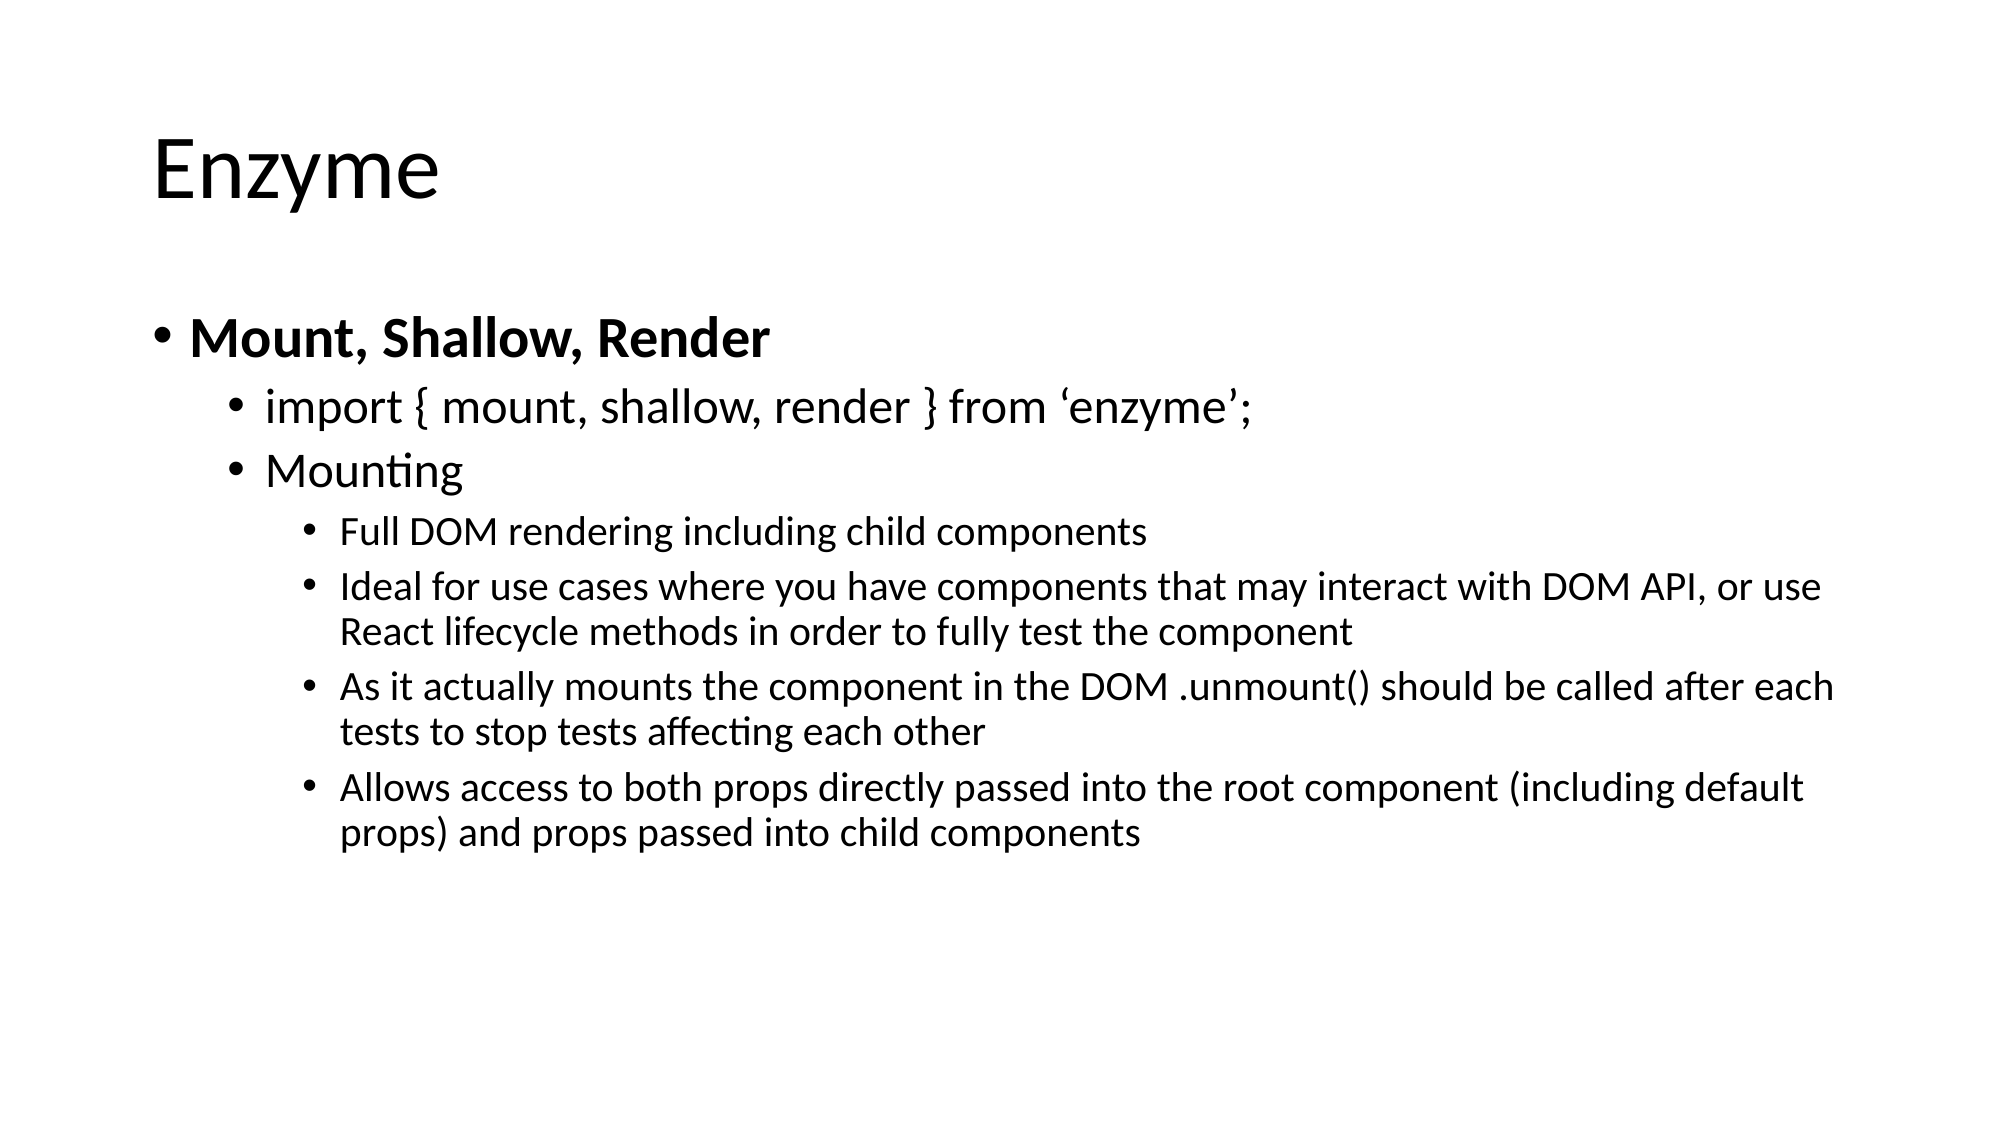

# Enzyme
Mount, Shallow, Render
import { mount, shallow, render } from ‘enzyme’;
Mounting
Full DOM rendering including child components
Ideal for use cases where you have components that may interact with DOM API, or use React lifecycle methods in order to fully test the component
As it actually mounts the component in the DOM .unmount() should be called after each tests to stop tests affecting each other
Allows access to both props directly passed into the root component (including default props) and props passed into child components